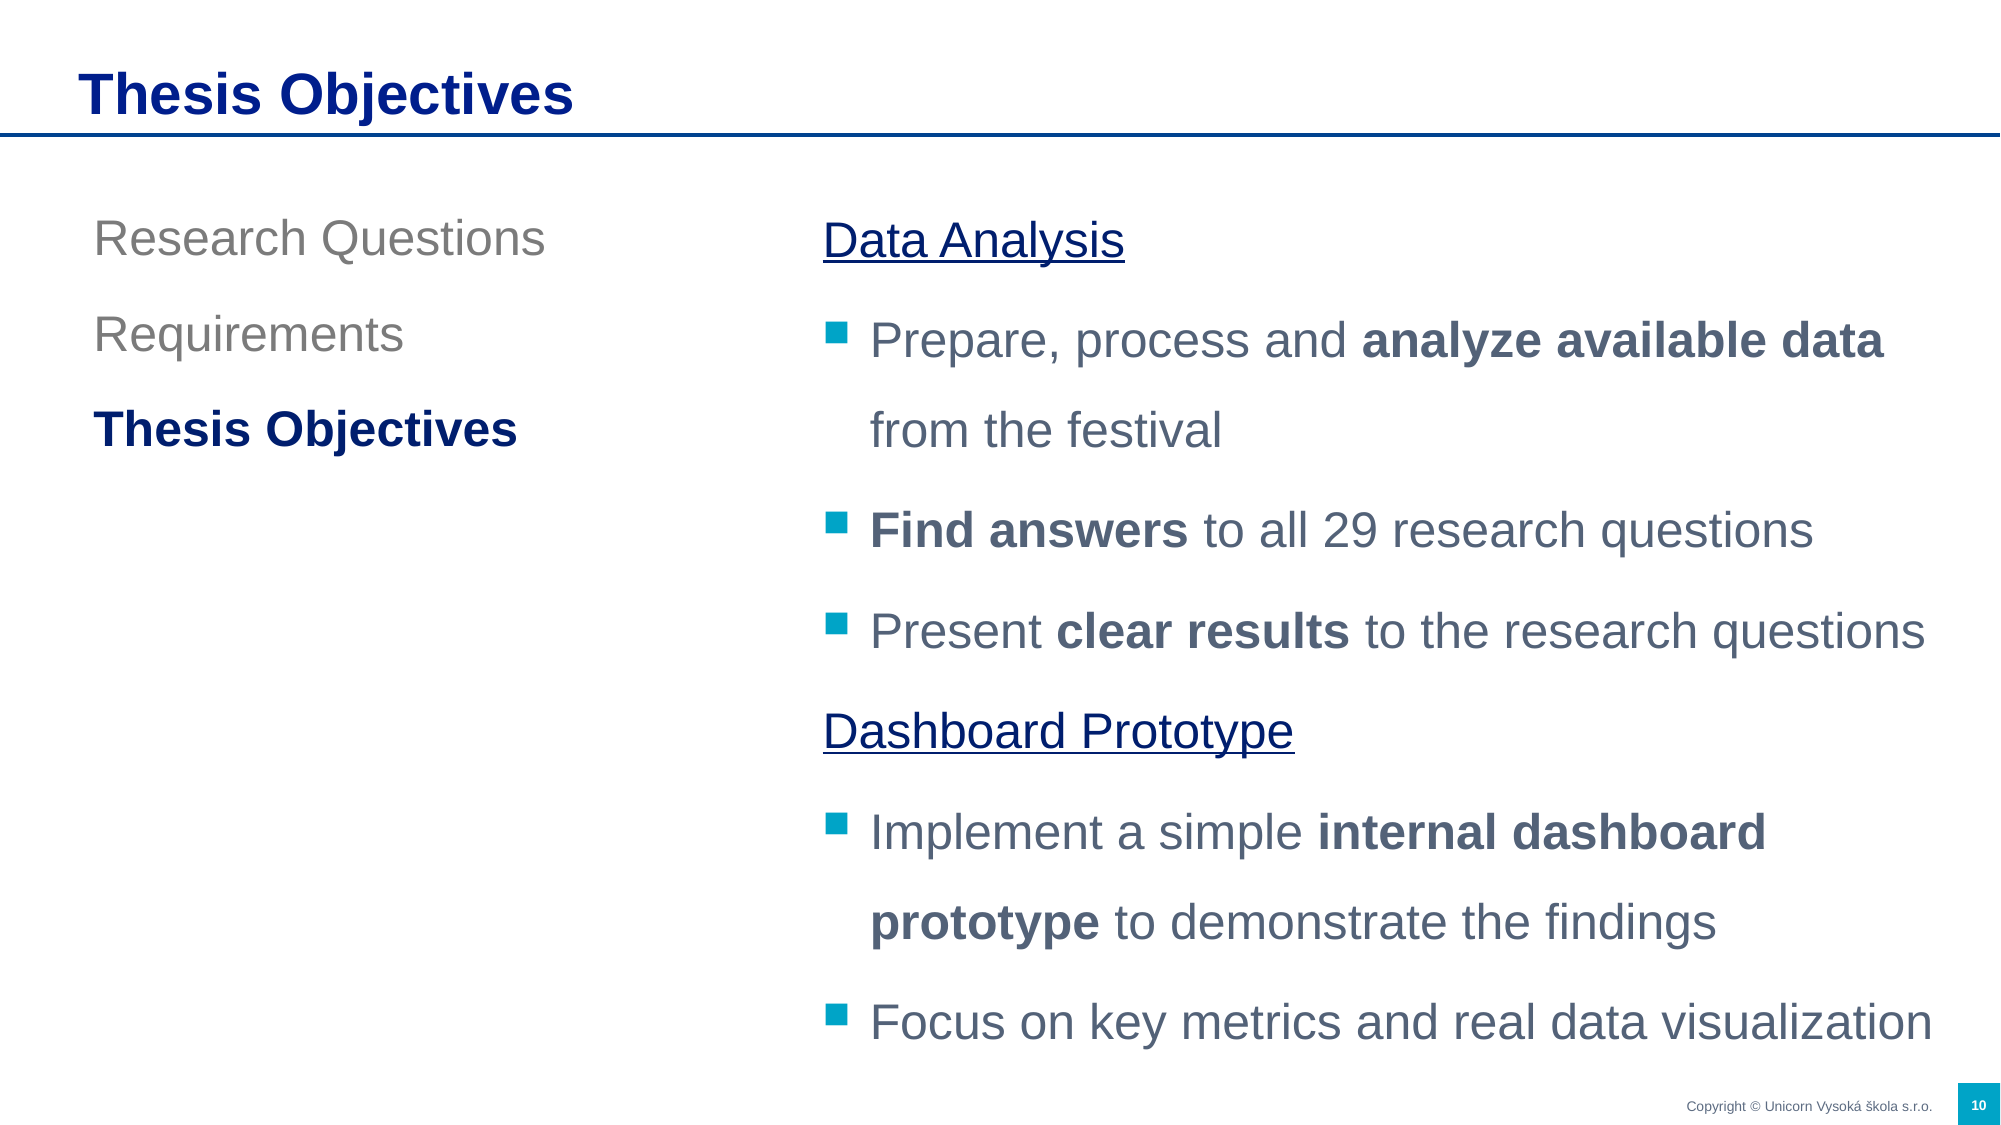

# Thesis Objectives
Data Analysis
Prepare, process and analyze available data from the festival
Find answers to all 29 research questions
Present clear results to the research questions
Dashboard Prototype
Implement a simple internal dashboard prototype to demonstrate the findings
Focus on key metrics and real data visualization
Research Questions
Requirements
Thesis Objectives
10
Copyright © Unicorn Vysoká škola s.r.o.